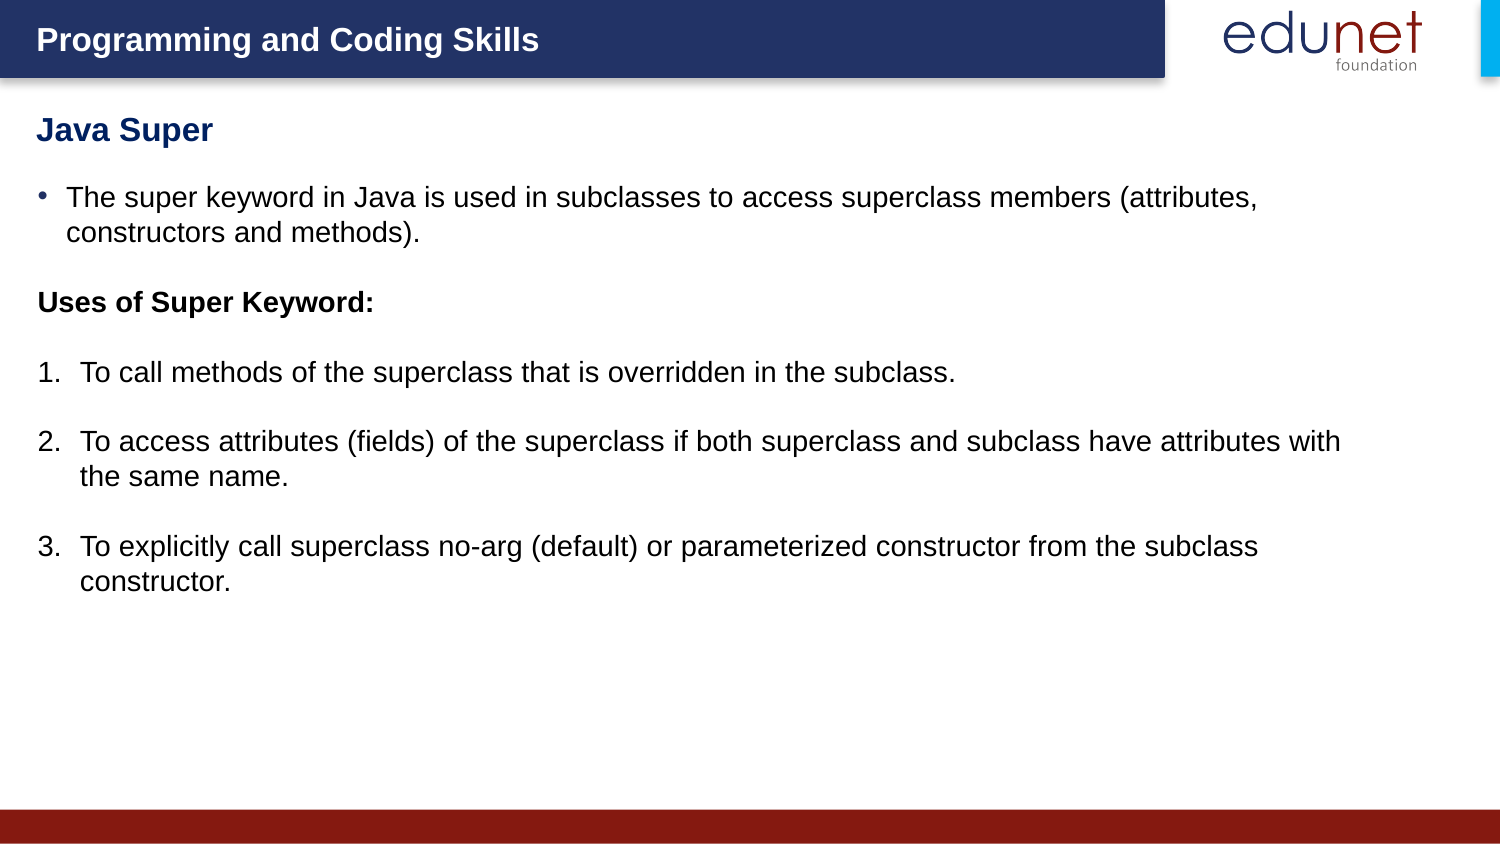

# Java Super
The super keyword in Java is used in subclasses to access superclass members (attributes, constructors and methods).

Uses of Super Keyword:

To call methods of the superclass that is overridden in the subclass.

To access attributes (fields) of the superclass if both superclass and subclass have attributes with the same name.

To explicitly call superclass no-arg (default) or parameterized constructor from the subclass constructor.